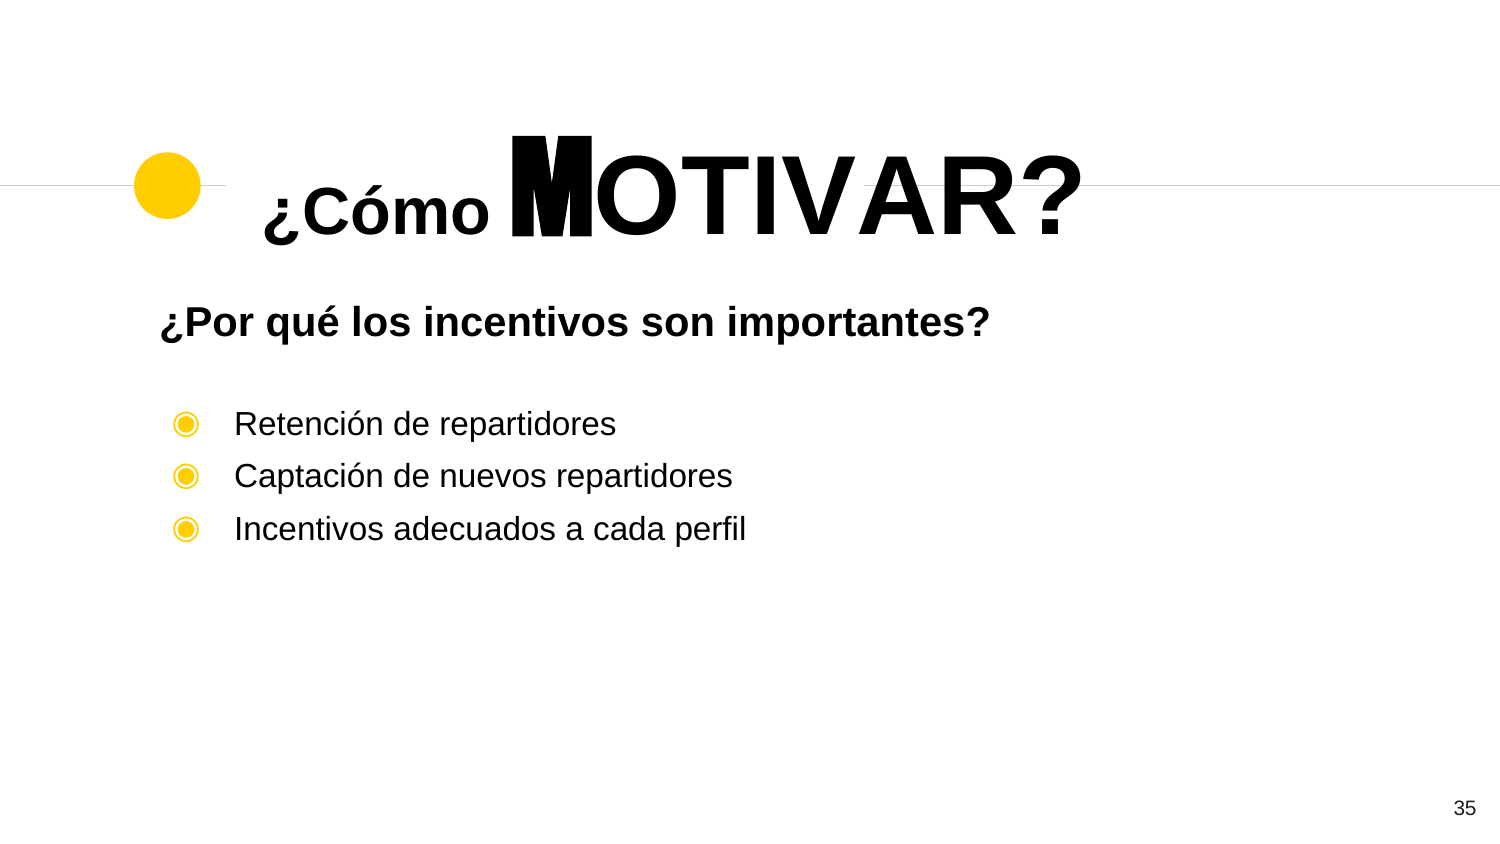

¿Cómo MOTIVAR?
# ¿Por qué los incentivos son importantes?
Retención de repartidores
Captación de nuevos repartidores
Incentivos adecuados a cada perfil

35